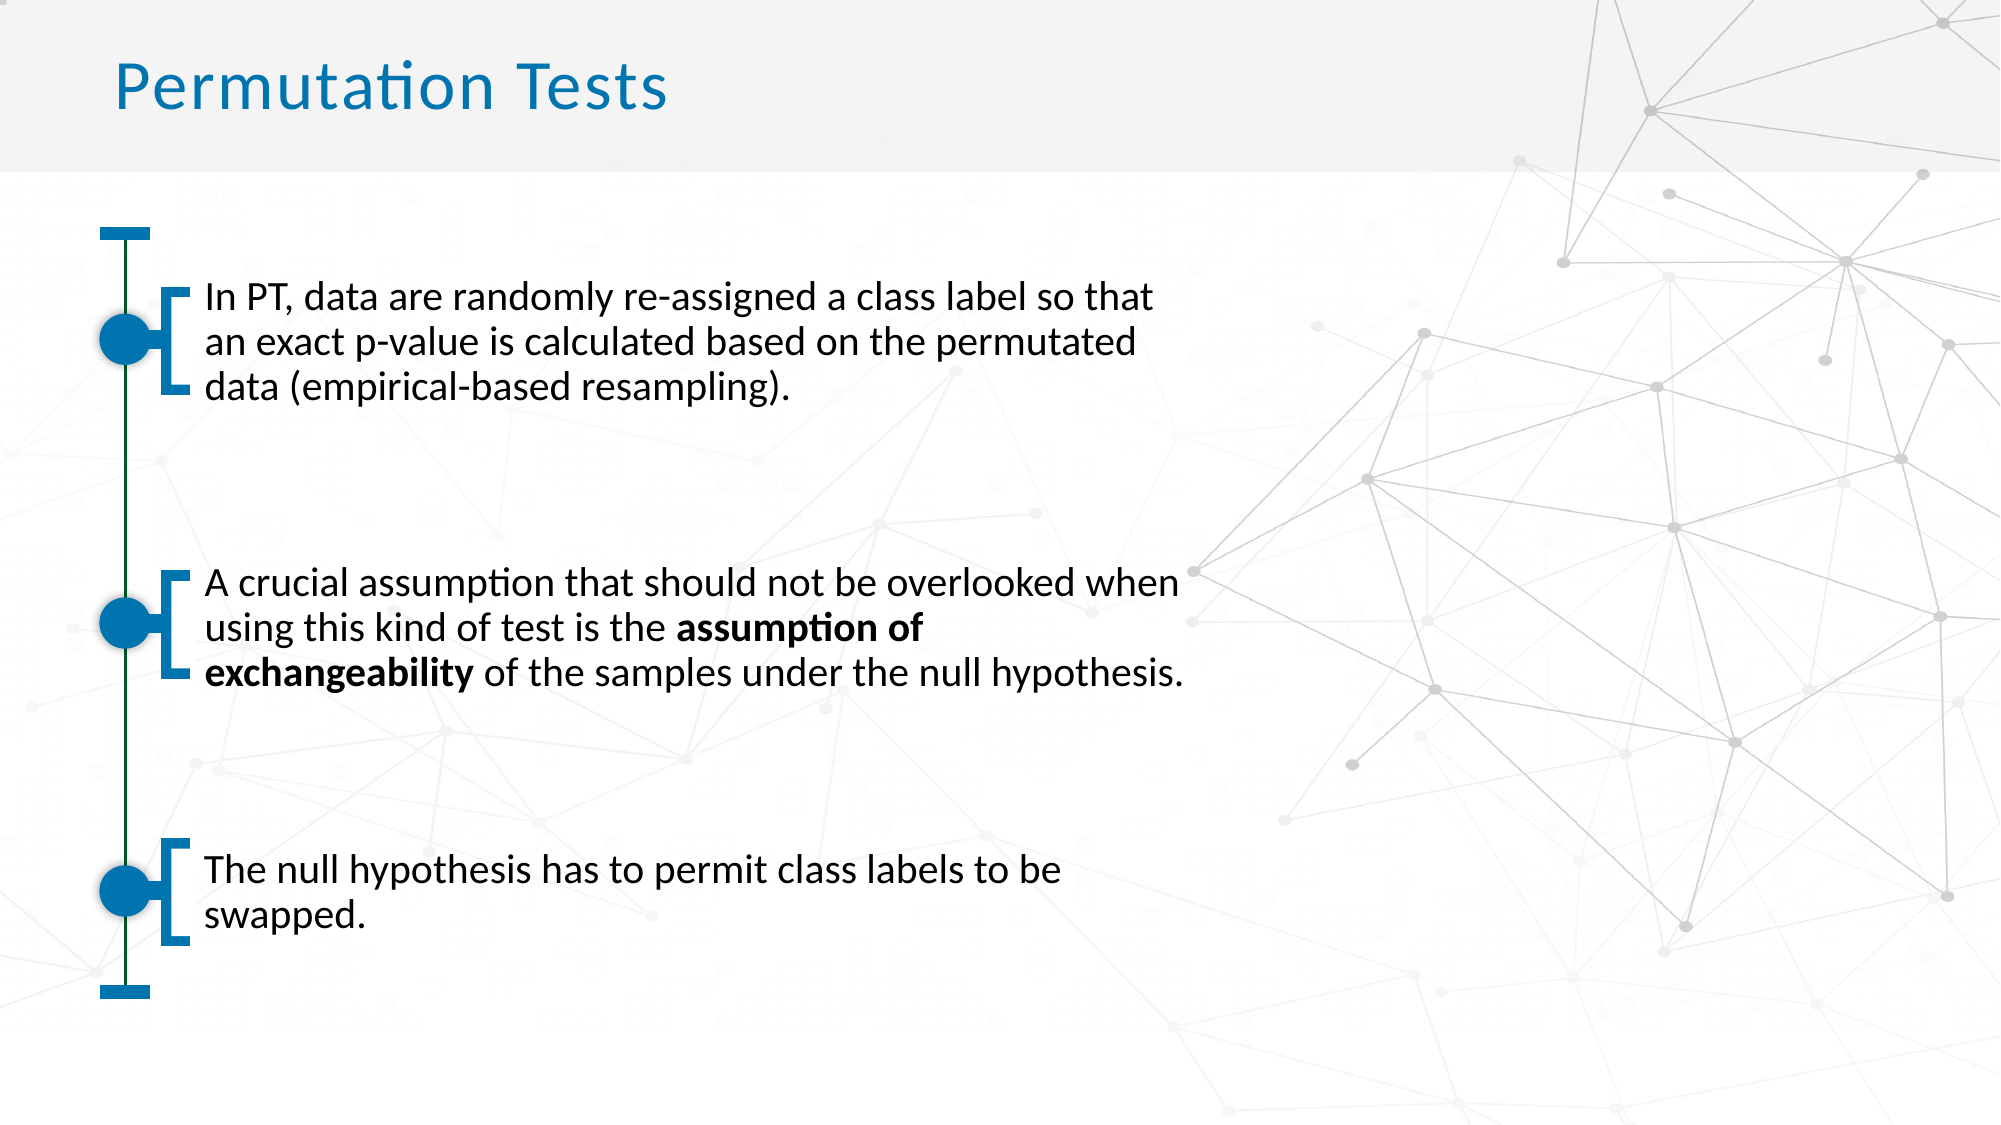

# Permutation Tests

In PT, data are randomly re-assigned a class label so that an exact p-value is calculated based on the permutated data (empirical-based resampling).

A crucial assumption that should not be overlooked when using this kind of test is the assumption of exchangeability of the samples under the null hypothesis.

The null hypothesis has to permit class labels to be swapped.